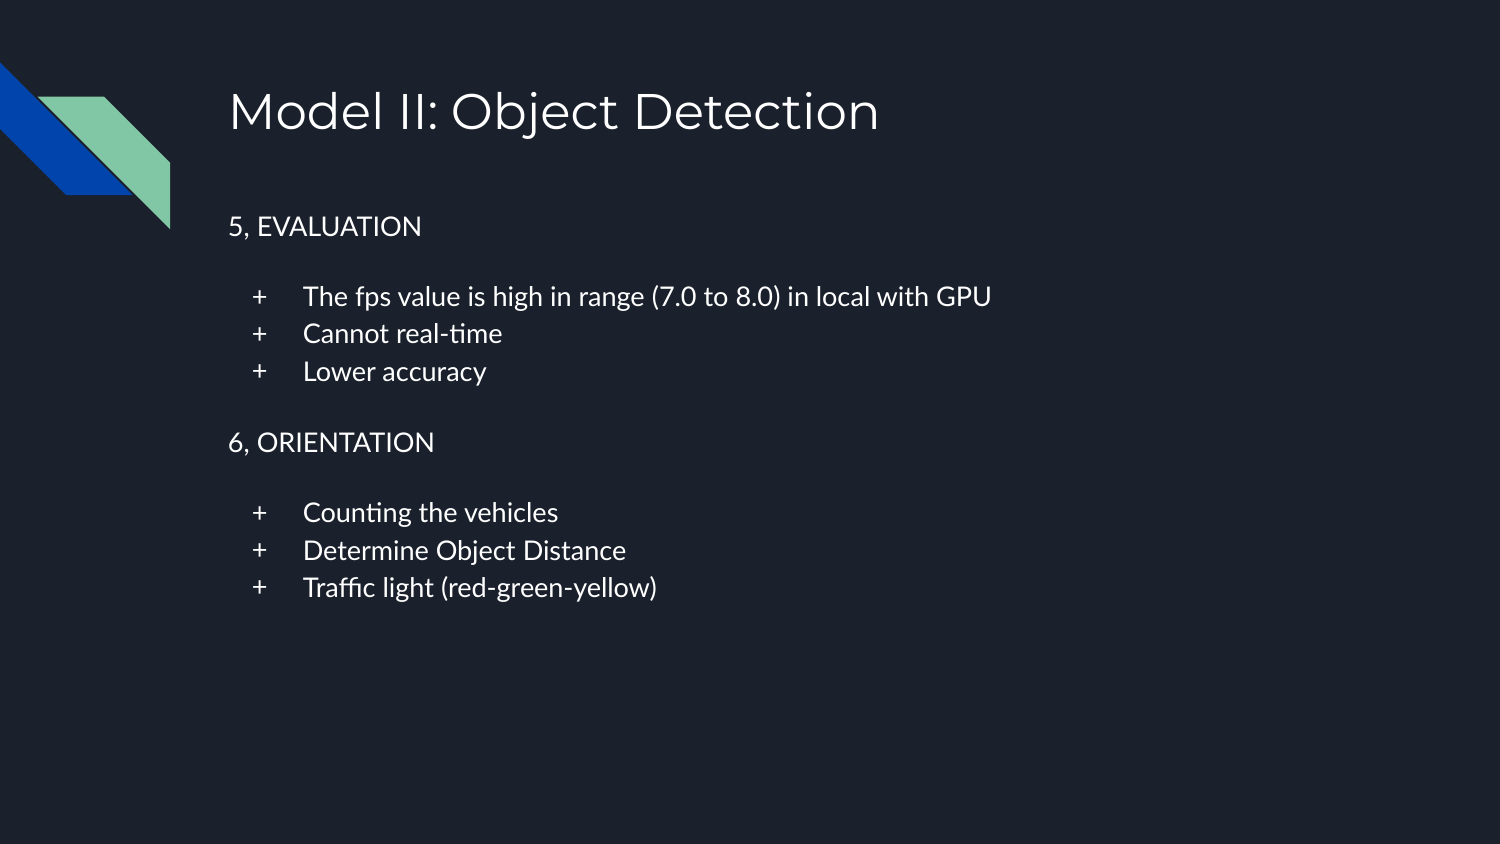

# Model II: Object Detection
5, EVALUATION
The fps value is high in range (7.0 to 8.0) in local with GPU
Cannot real-time
Lower accuracy
6, ORIENTATION
Counting the vehicles
Determine Object Distance
Traffic light (red-green-yellow)